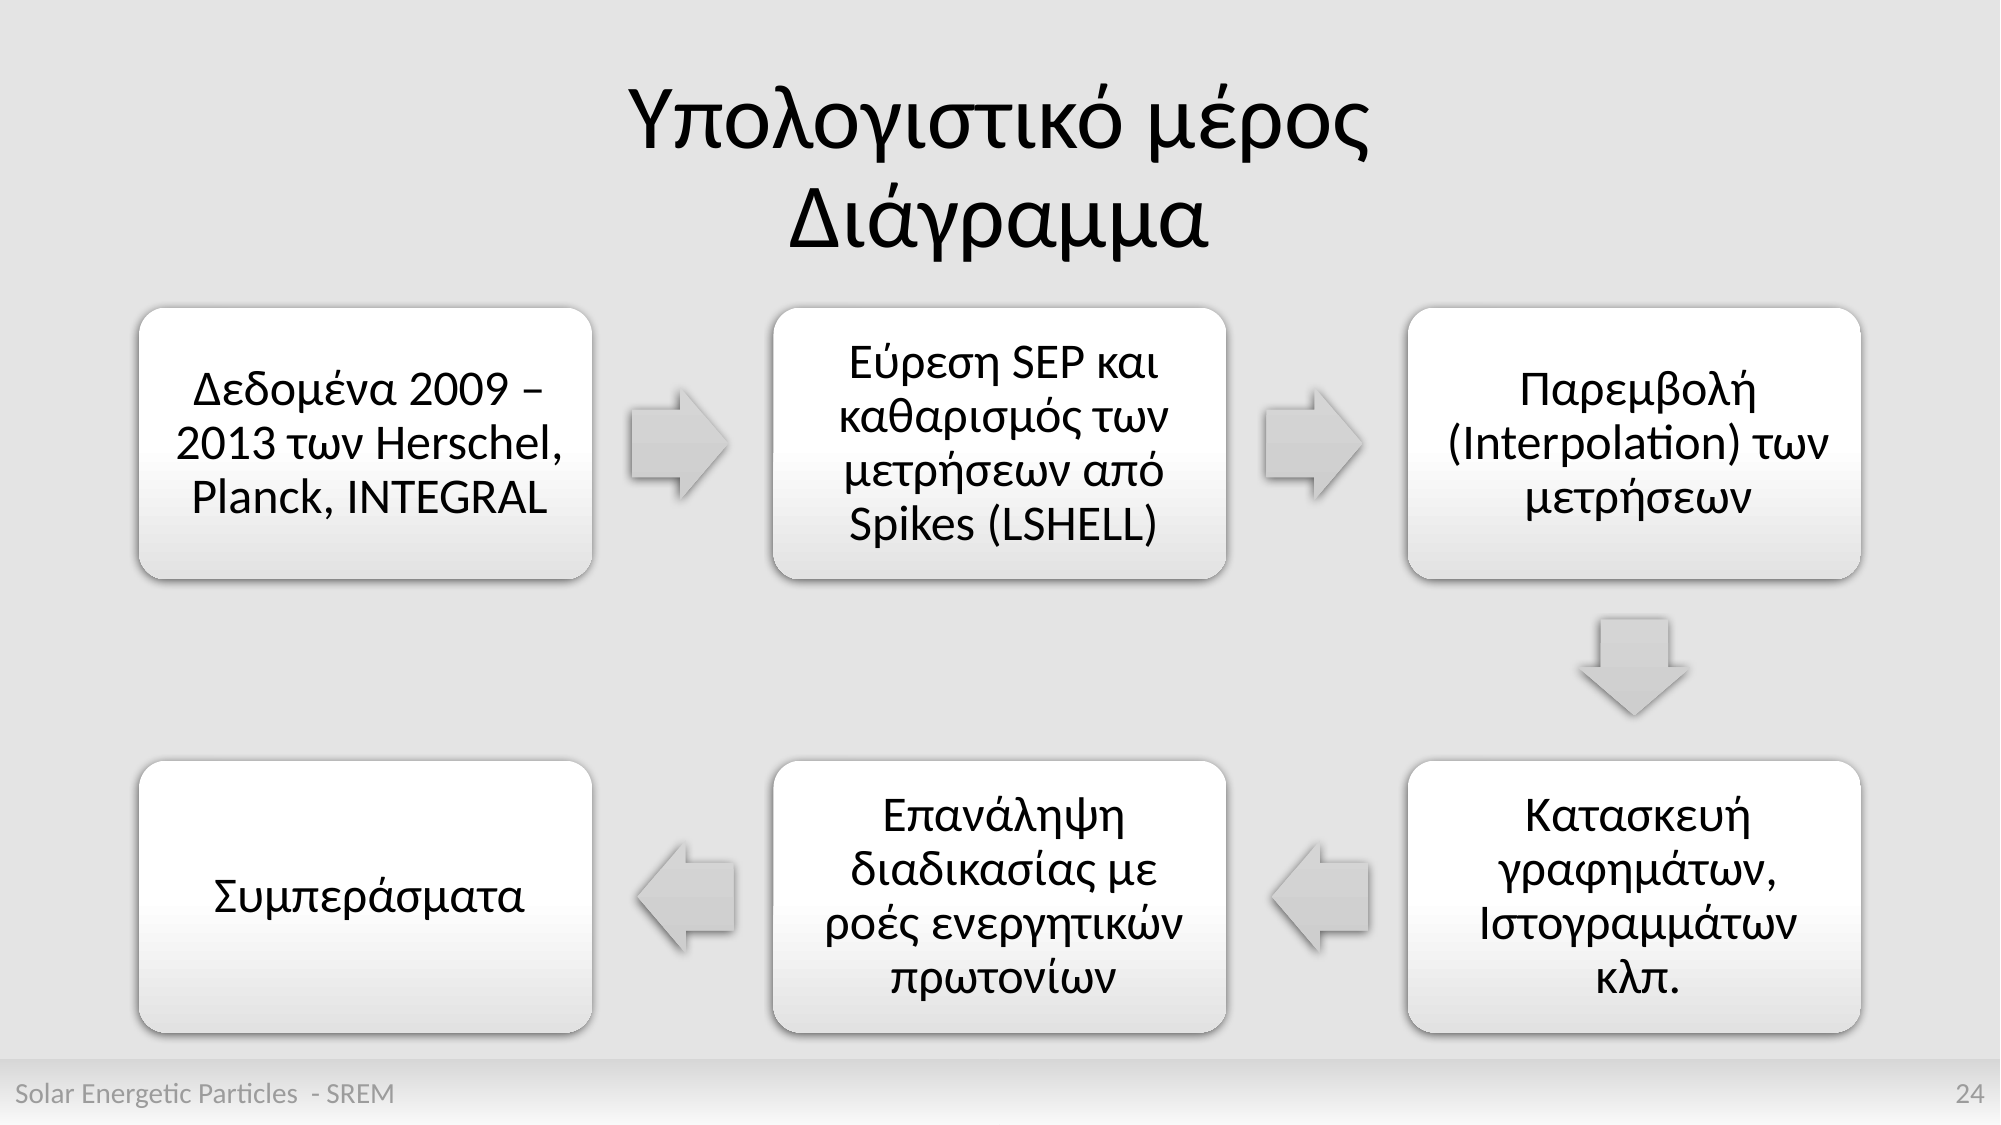

# Υπολογιστικό μέρος Διάγραμμα
Δεδομένα 2009 – 2013 των Herschel, Planck, INTEGRAL

Εύρεση SEP και καθαρισμός των μετρήσεων από Spikes (LSHELL)

Παρεμβολή (Interpolation) των μετρήσεων

Κατασκευή γραφημάτων, Ιστογραμμάτων κλπ.

Επανάληψη διαδικασίας με ροές ενεργητικών πρωτονίων

Συμπεράσματα
Solar Energetic Particles  - SREM
24